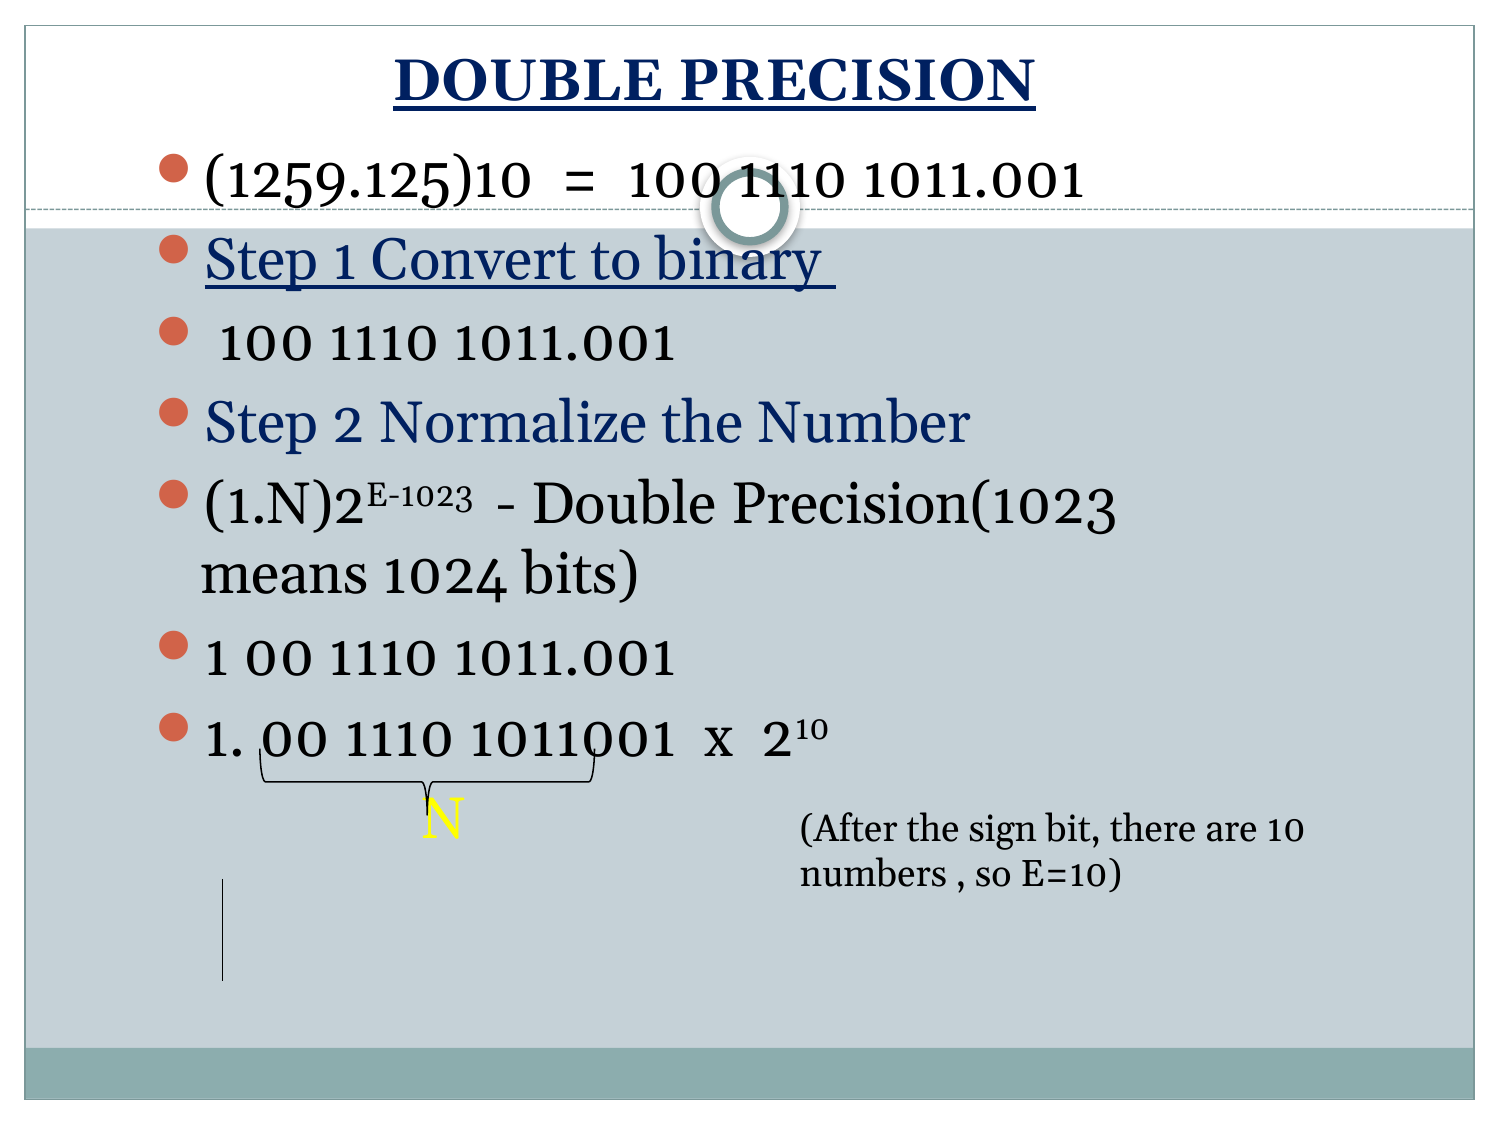

DOUBLE PRECISION
(1259.125)10  =  100 1110 1011.001
Step 1 Convert to binary
 100 1110 1011.001
Step 2 Normalize the Number
(1.N)2E-1023  - Double Precision(1023 means 1024 bits)
1 00 1110 1011.001
1. 00 1110 1011001  x  210
                   N

(After the sign bit, there are 10 numbers , so E=10)